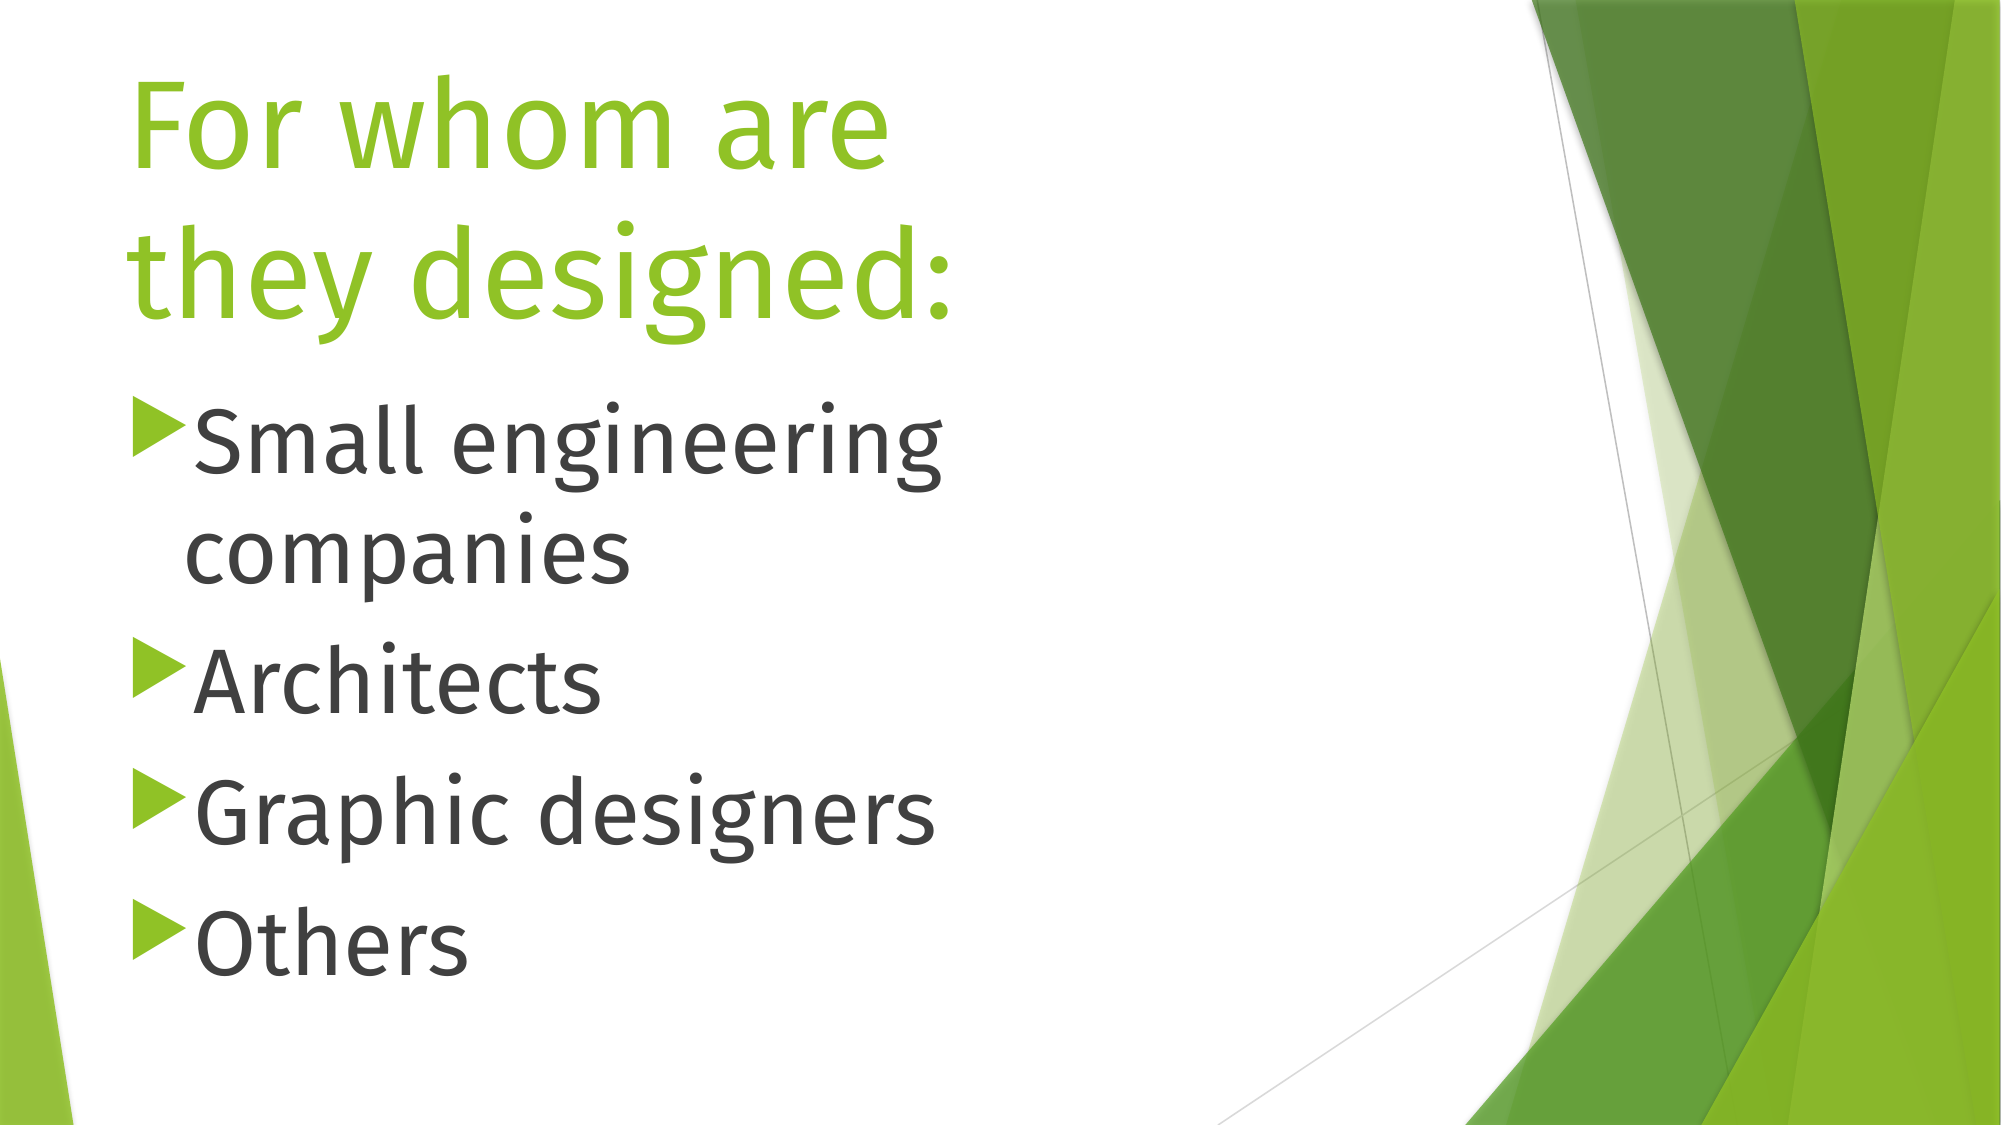

# For whom are they designed:
Small engineering companies
Architects
Graphic designers
Others